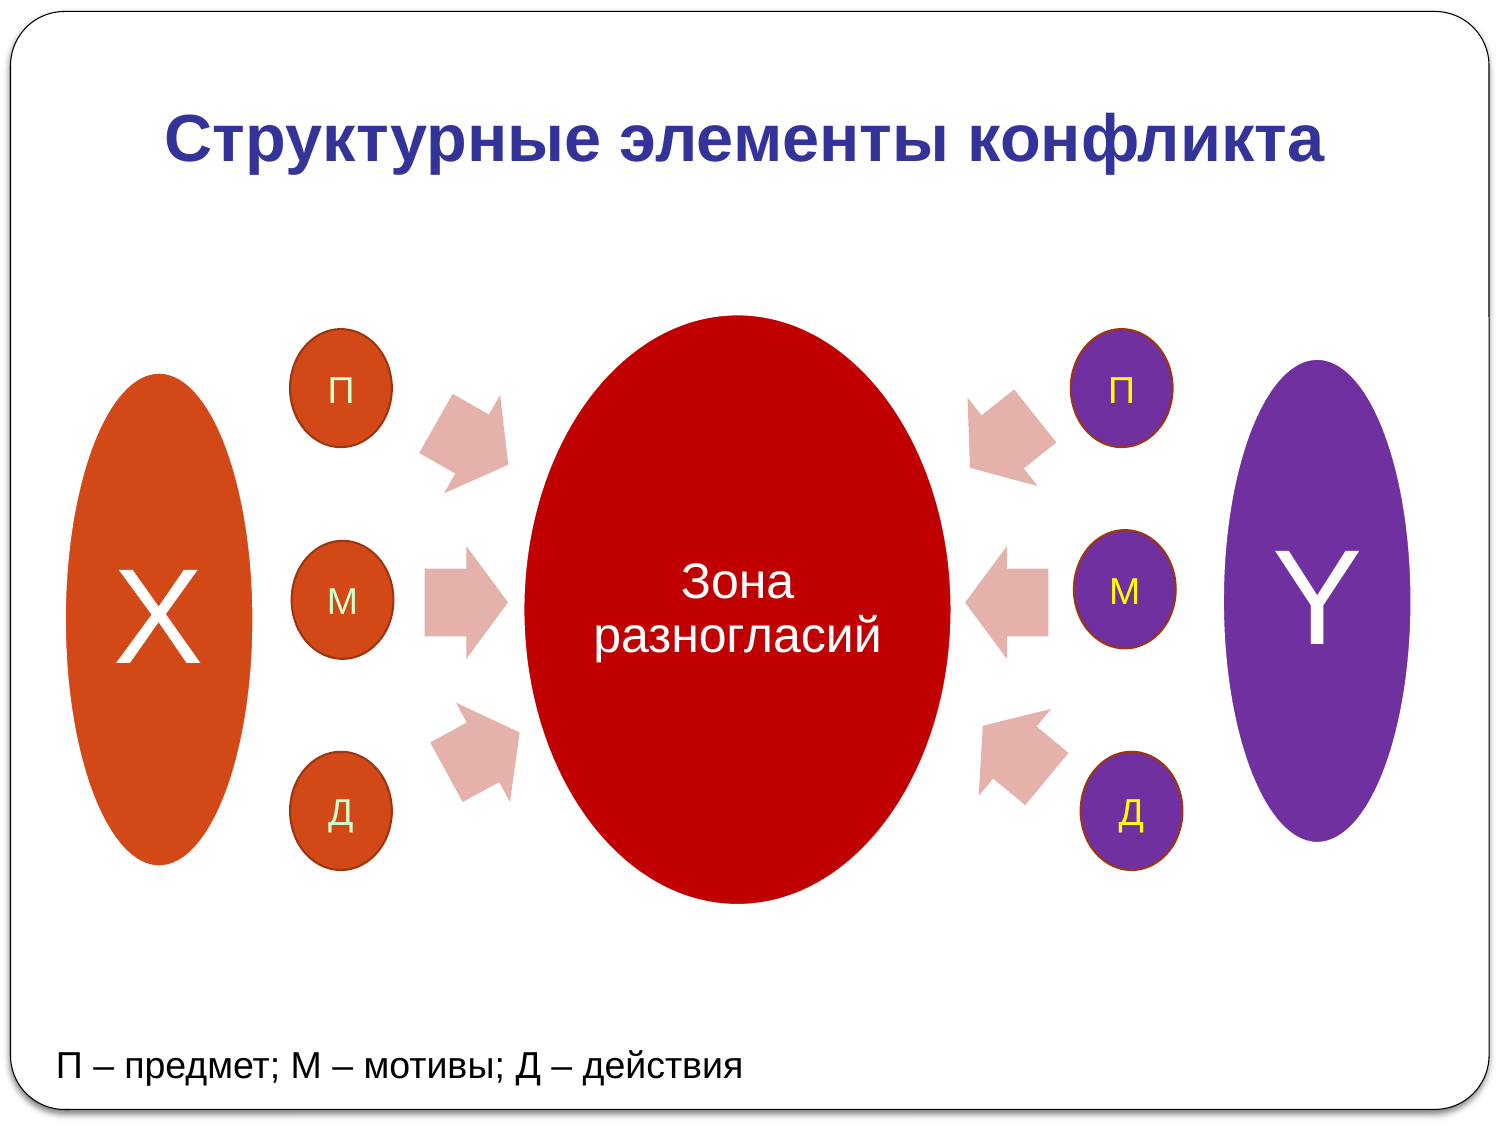

# Структурные элементы конфликта
Зона разногласий
П
П
Y
X

М

М

Д
Д
П – предмет; М – мотивы; Д – действия